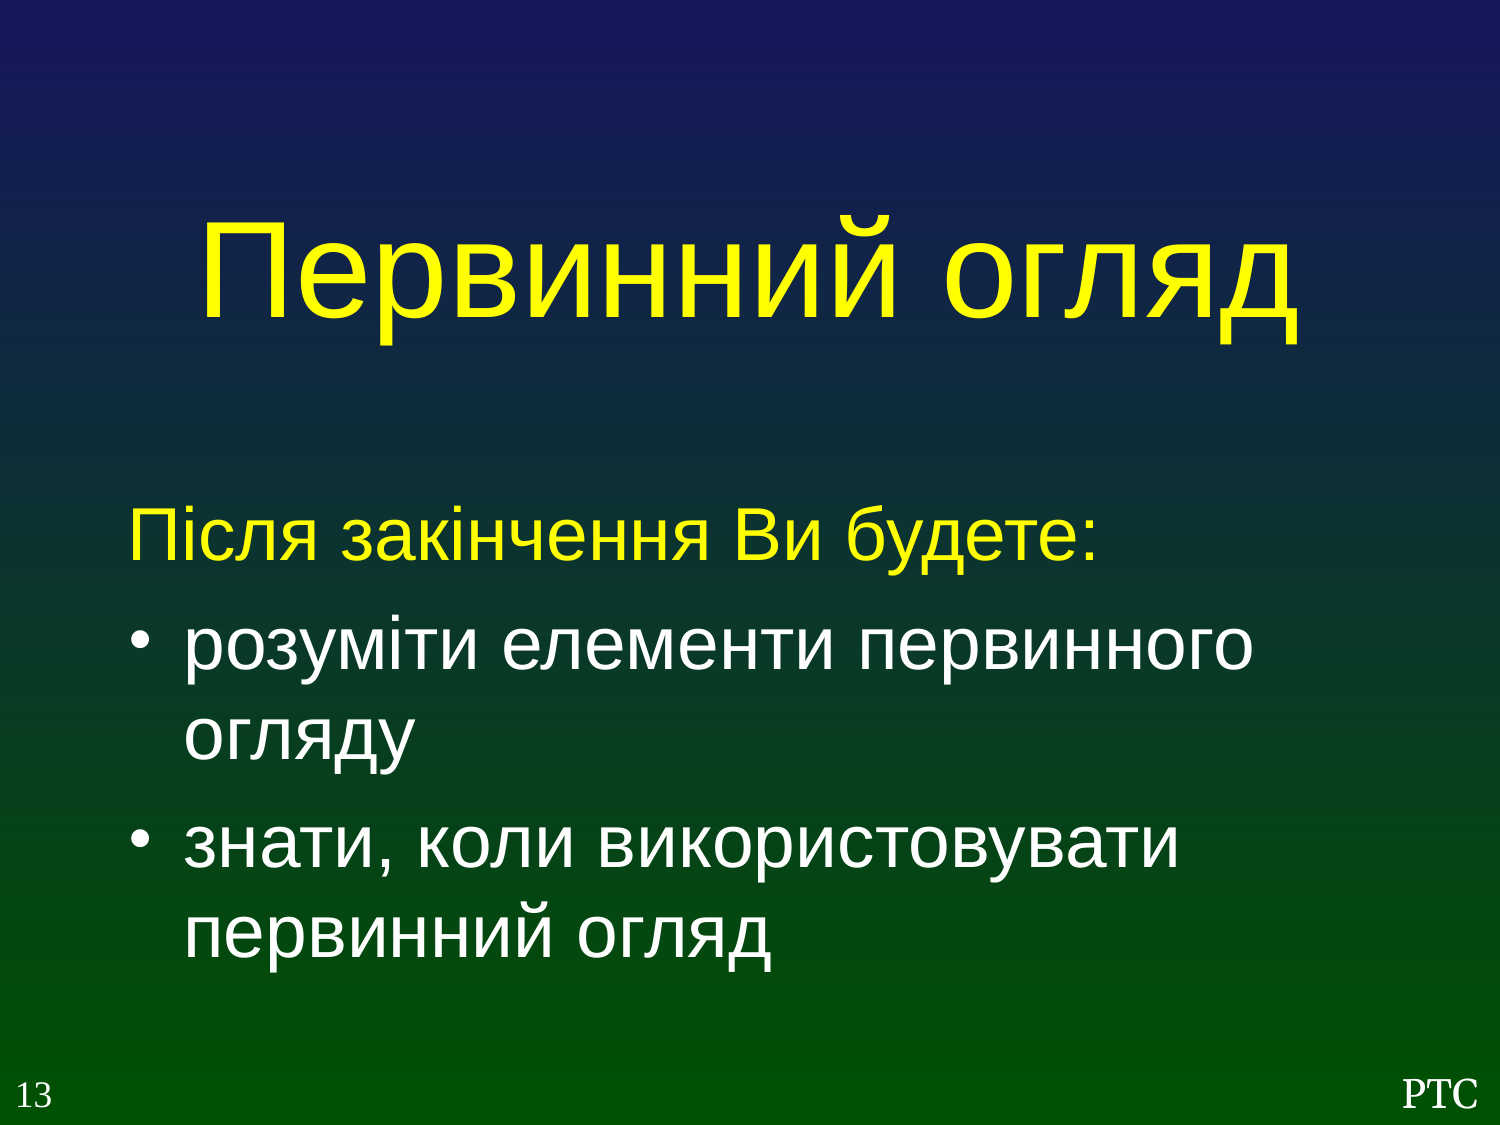

Первинний огляд
Після закінчення Ви будете:
розуміти елементи первинного огляду
знати, коли використовувати первинний огляд
13